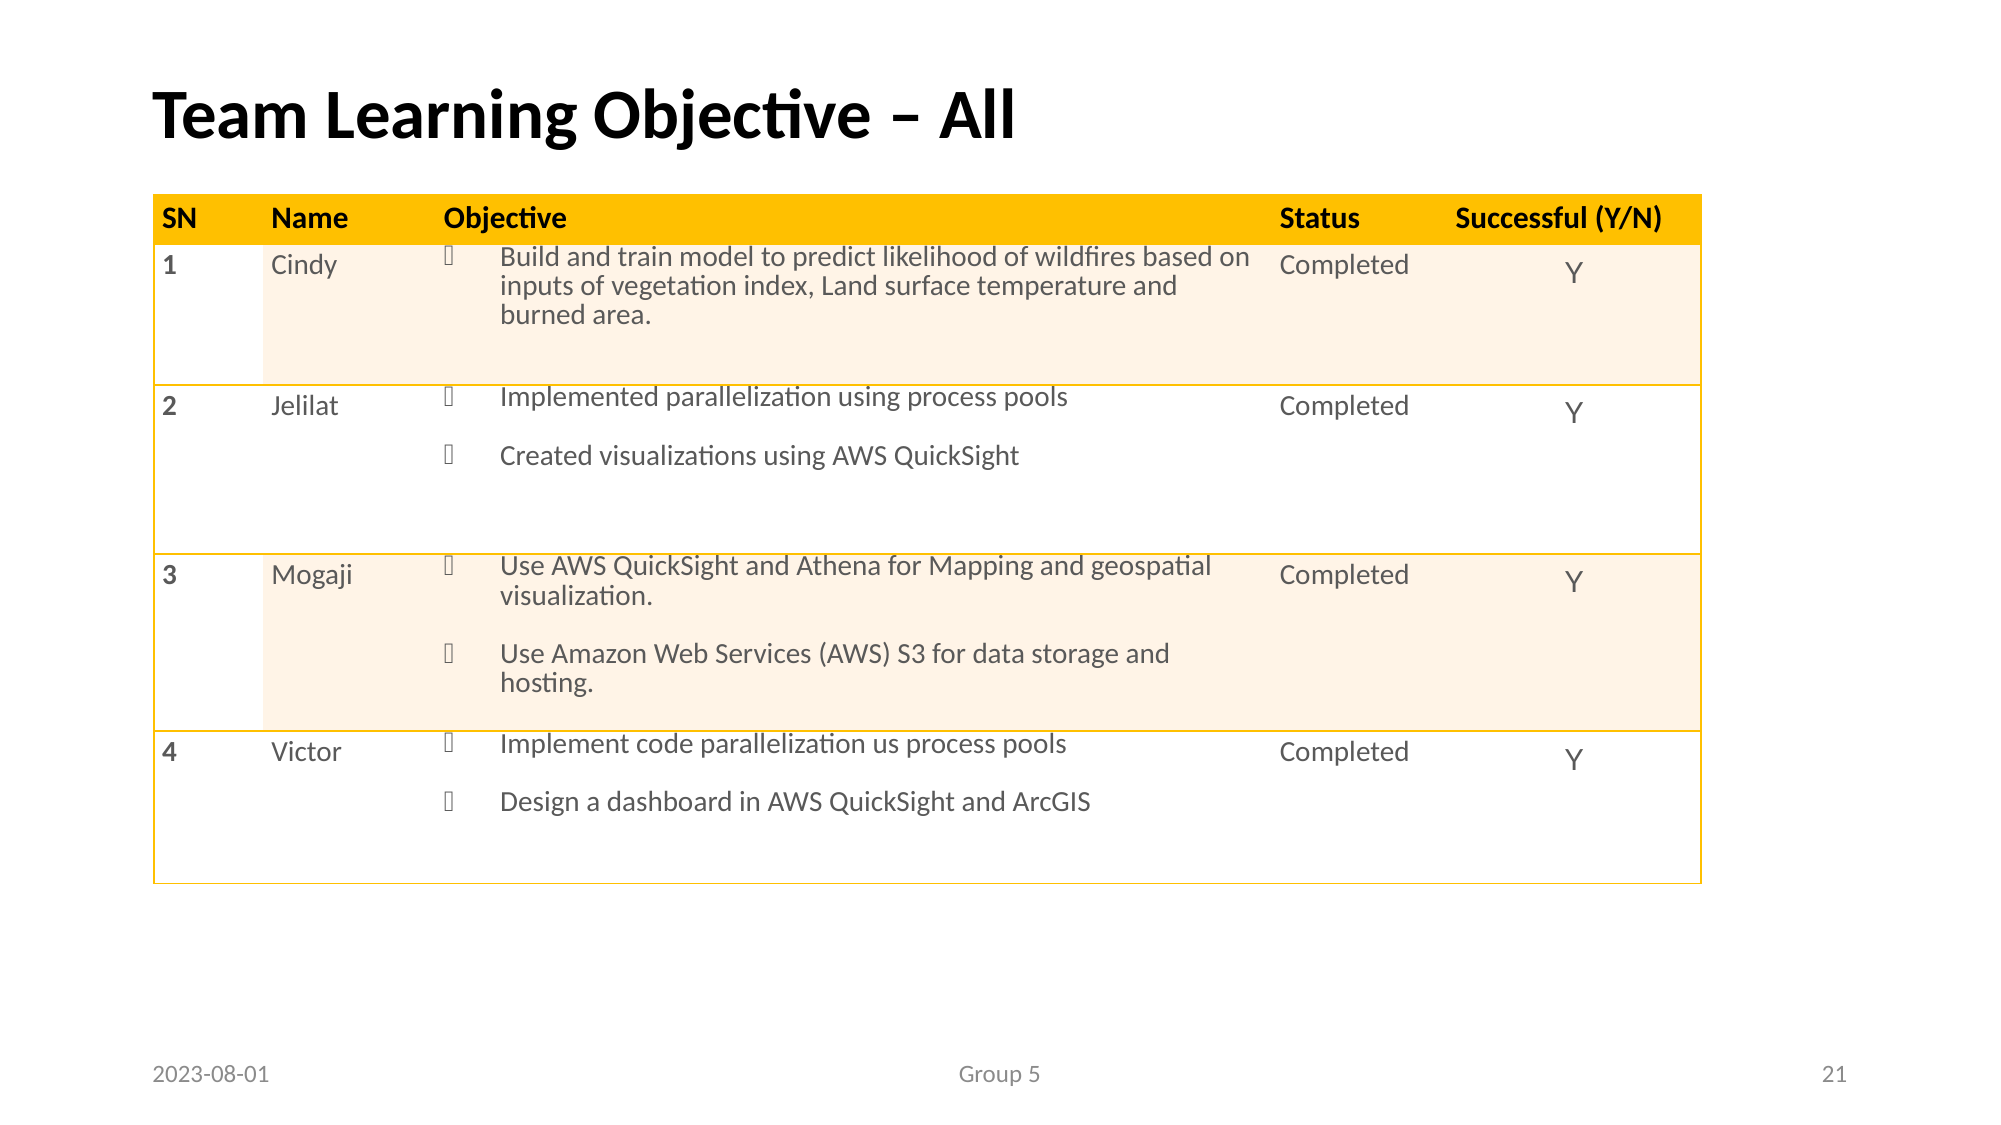

# Team Learning Objective – All
| SN | Name | Objective | Status | Successful (Y/N) |
| --- | --- | --- | --- | --- |
| 1 | Cindy | Build and train model to predict likelihood of wildfires based on  inputs of vegetation index, Land surface temperature and burned area. | Completed | Y |
| 2 | Jelilat | Implemented parallelization using process pools Created visualizations using AWS QuickSight | Completed | Y |
| 3 | Mogaji | Use AWS QuickSight and Athena for Mapping and geospatial visualization. Use Amazon Web Services (AWS) S3 for data storage and hosting. | Completed | Y |
| 4 | Victor | Implement code parallelization us process pools Design a dashboard in AWS QuickSight and ArcGIS | Completed | Y |
2023-08-01
Group 5
21